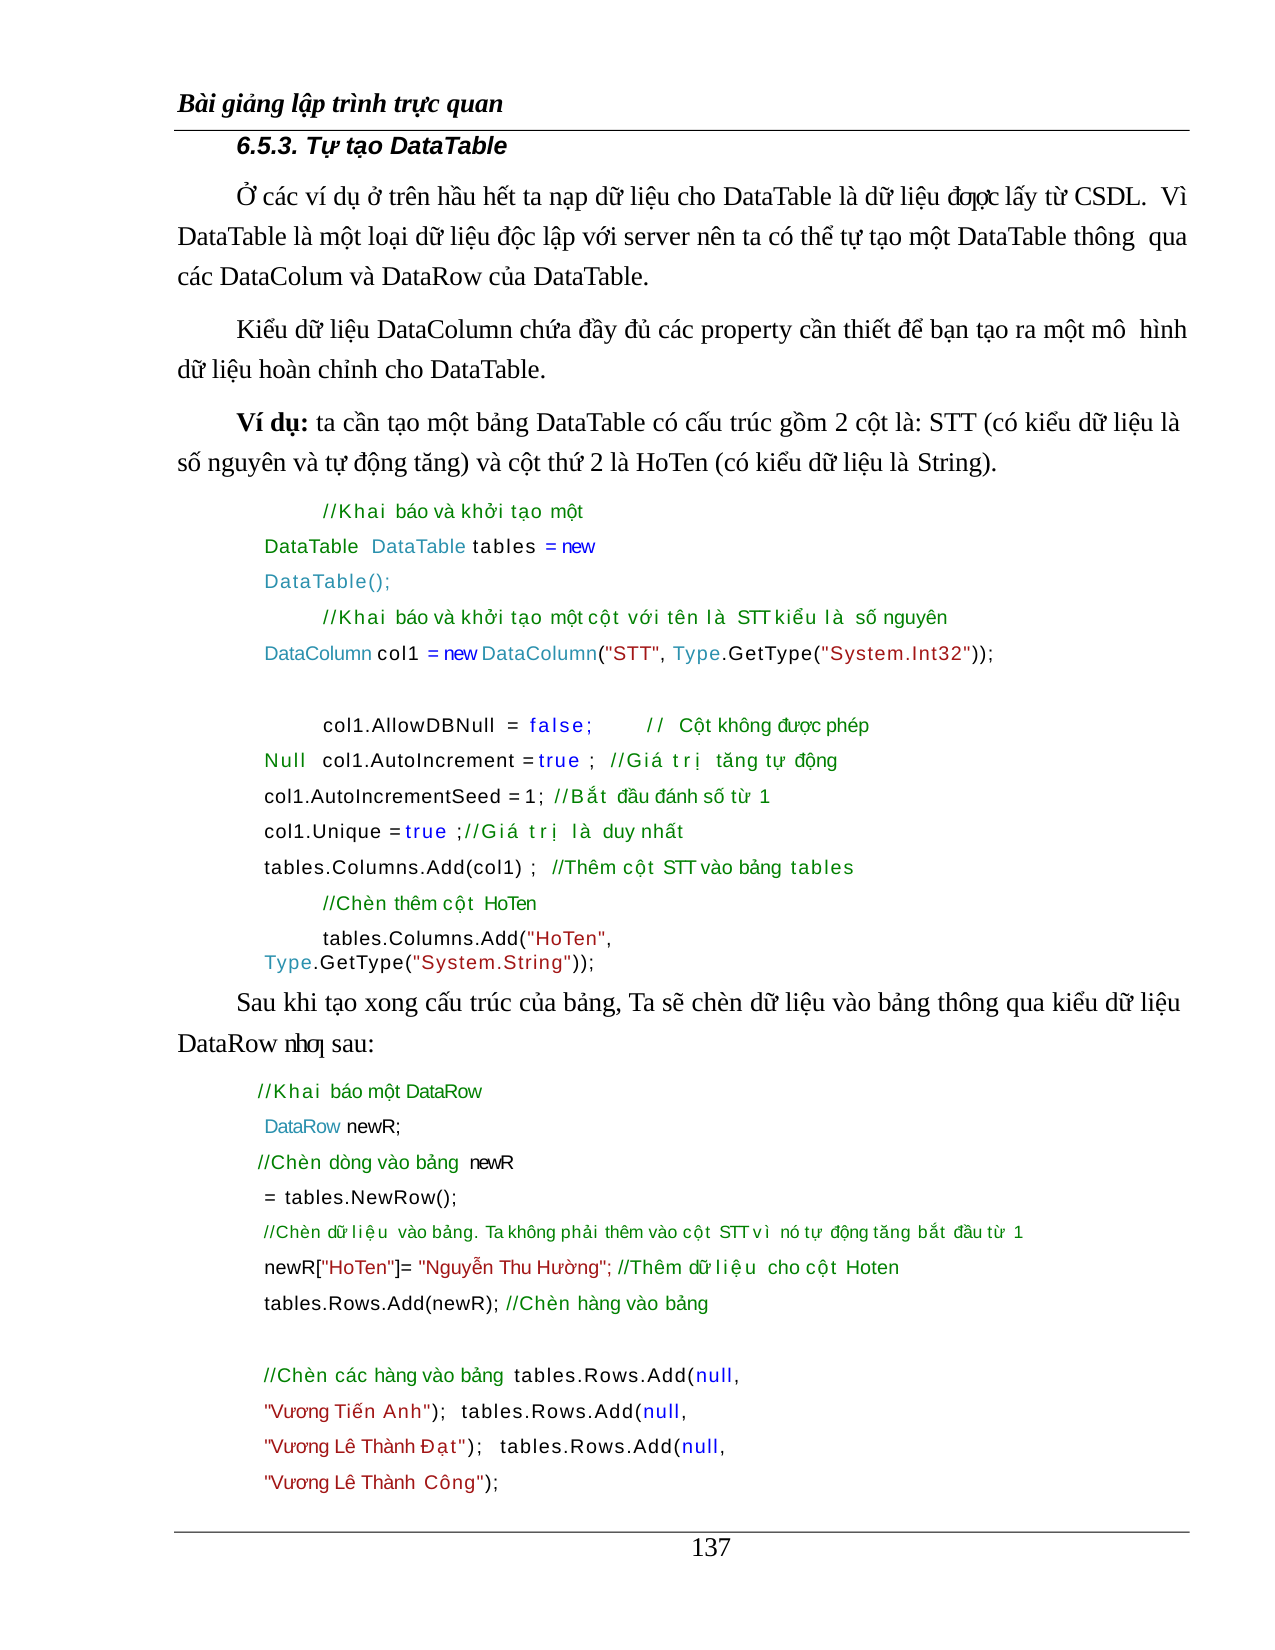

Bài giảng lập trình trực quan
6.5.3. Tự tạo DataTable
Ở các ví dụ ở trên hầu hết ta nạp dữ liệu cho DataTable là dữ liệu đƣợc lấy từ CSDL.  Vì DataTable là một loại dữ liệu độc lập với server nên ta có thể tự tạo một DataTable thông  qua các DataColum và DataRow của DataTable.
Kiểu dữ liệu DataColumn chứa đầy đủ các property cần thiết để bạn tạo ra một mô  hình dữ liệu hoàn chỉnh cho DataTable.
Ví dụ: ta cần tạo một bảng DataTable có cấu trúc gồm 2 cột là: STT (có kiểu dữ liệu là  số nguyên và tự động tăng) và cột thứ 2 là HoTen (có kiểu dữ liệu là String).
//Khai báo và khởi tạo một DataTable  DataTable tables = new DataTable();
//Khai báo và khởi tạo một cột với tên là STT kiểu là số nguyên  DataColumn col1 = new DataColumn("STT", Type.GetType("System.Int32"));

col1.AllowDBNull =  false;	// Cột không được phép Null  col1.AutoIncrement = true ; //Giá trị tăng tự động  col1.AutoIncrementSeed = 1; //Bắt đầu đánh số từ 1  col1.Unique = true ;//Giá trị là duy nhất  tables.Columns.Add(col1) ; //Thêm cột STT vào bảng tables
//Chèn thêm cột HoTen
tables.Columns.Add("HoTen", Type.GetType("System.String"));
Sau khi tạo xong cấu trúc của bảng, Ta sẽ chèn dữ liệu vào bảng thông qua kiểu dữ liệu  DataRow nhƣ sau:
//Khai báo một DataRow  DataRow newR;
//Chèn dòng vào bảng  newR = tables.NewRow();
//Chèn dữ liệu vào bảng. Ta không phải thêm vào cột STT vì nó tự động tăng bắt đầu từ 1  newR["HoTen"]= "Nguyễn Thu Hường"; //Thêm dữ liệu cho cột Hoten  tables.Rows.Add(newR); //Chèn hàng vào bảng

//Chèn các hàng vào bảng  tables.Rows.Add(null, "Vương Tiến Anh");  tables.Rows.Add(null, "Vương Lê Thành Đạt");  tables.Rows.Add(null, "Vương Lê Thành Công");
137